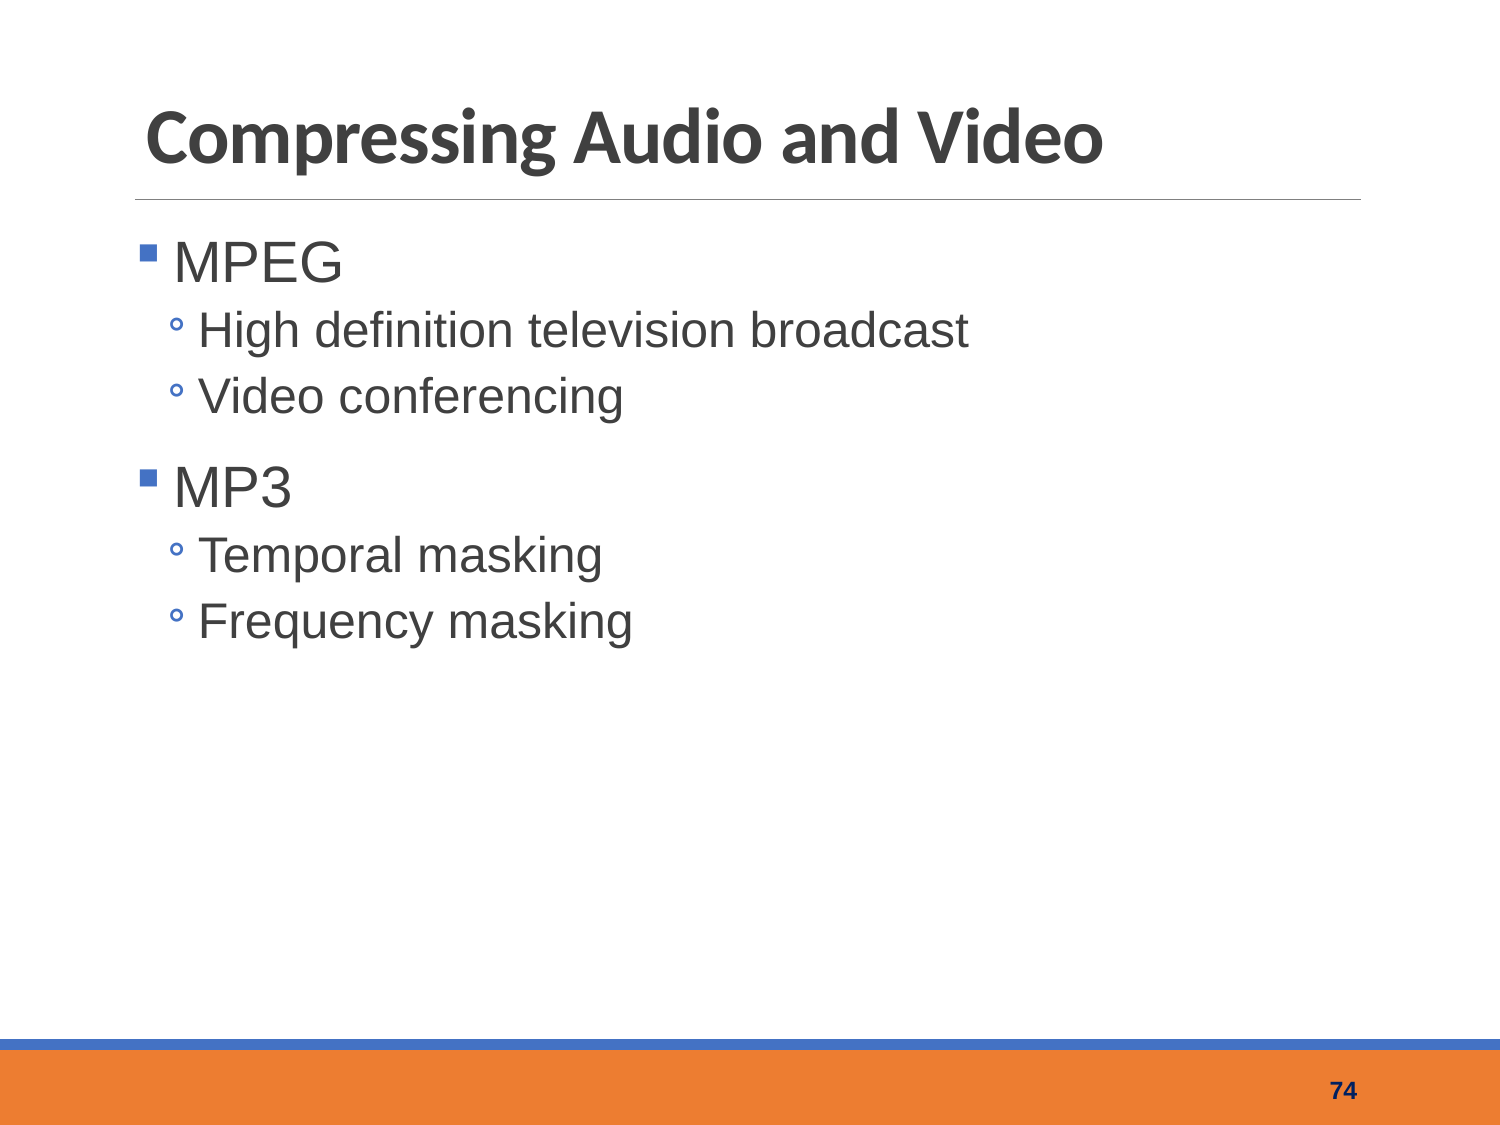

# Compressing Audio and Video
MPEG
High definition television broadcast
Video conferencing
MP3
Temporal masking
Frequency masking
74